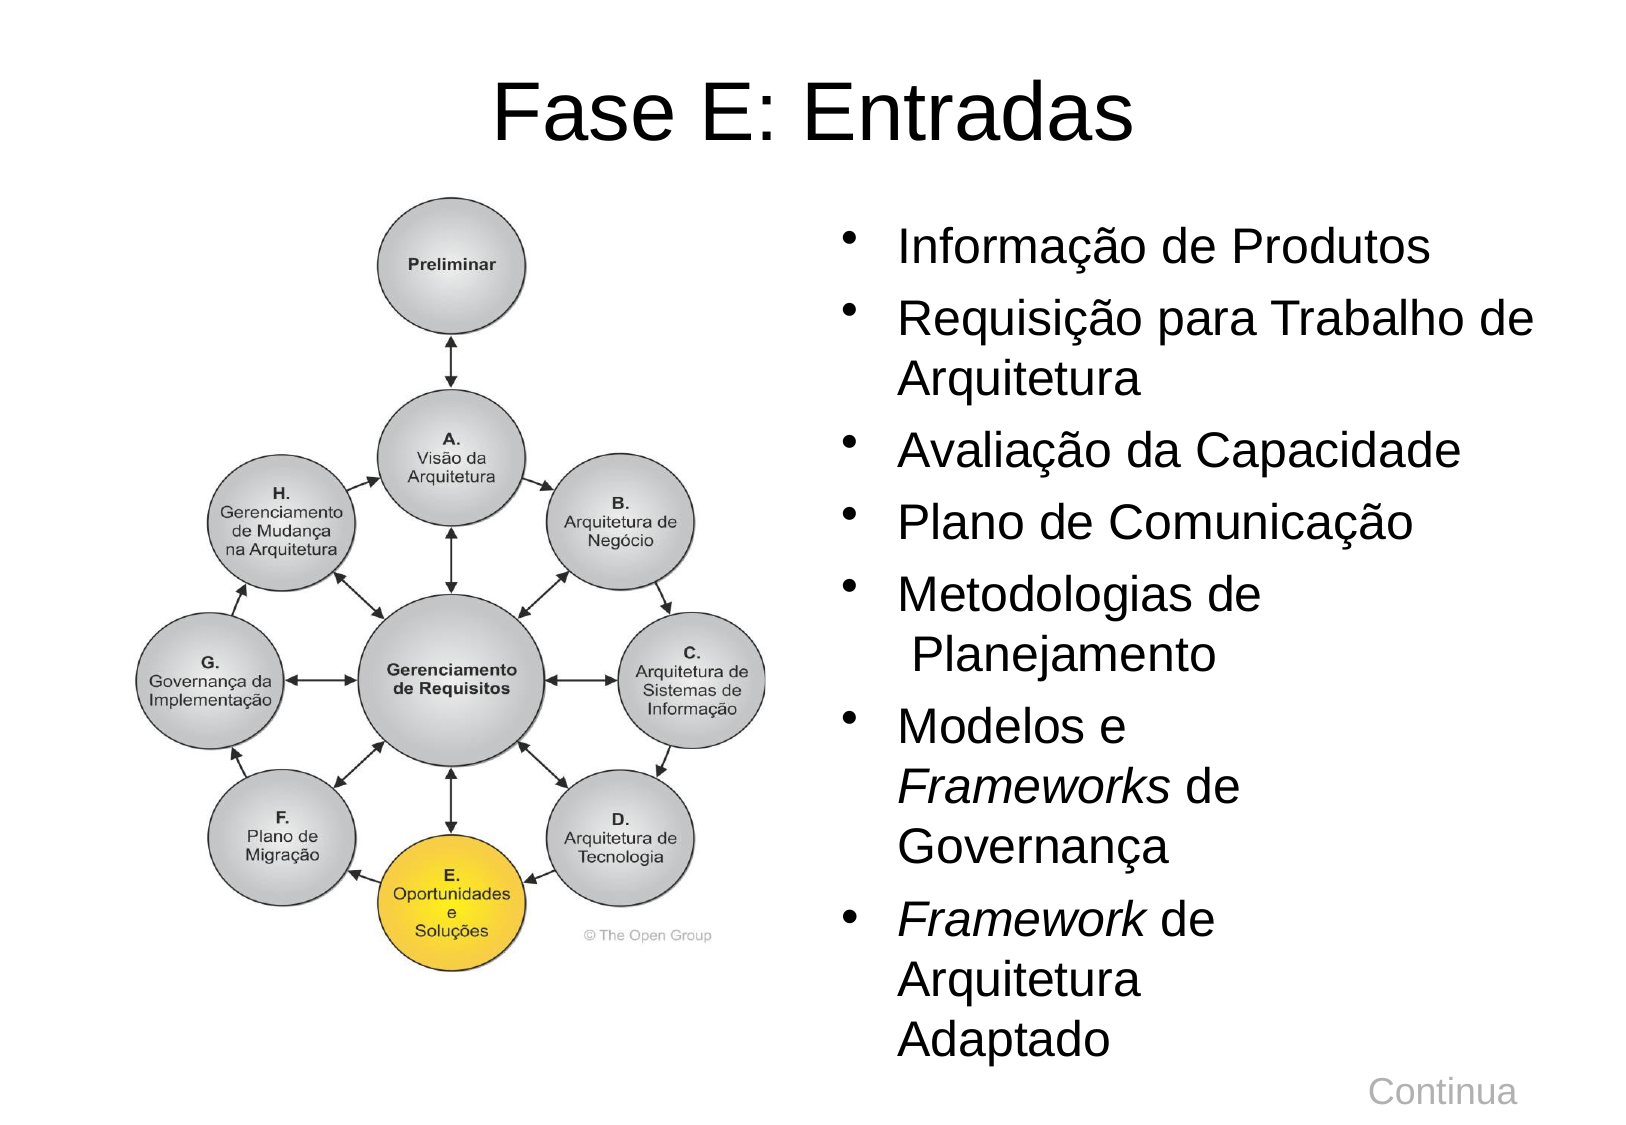

# Fase E: Entradas

Informação de Produtos
Requisição para Trabalho de
Arquitetura
Avaliação da Capacidade
Plano de Comunicação
Metodologias de  Planejamento
Modelos e Frameworks de
Governança
Framework de Arquitetura
Adaptado
Continua